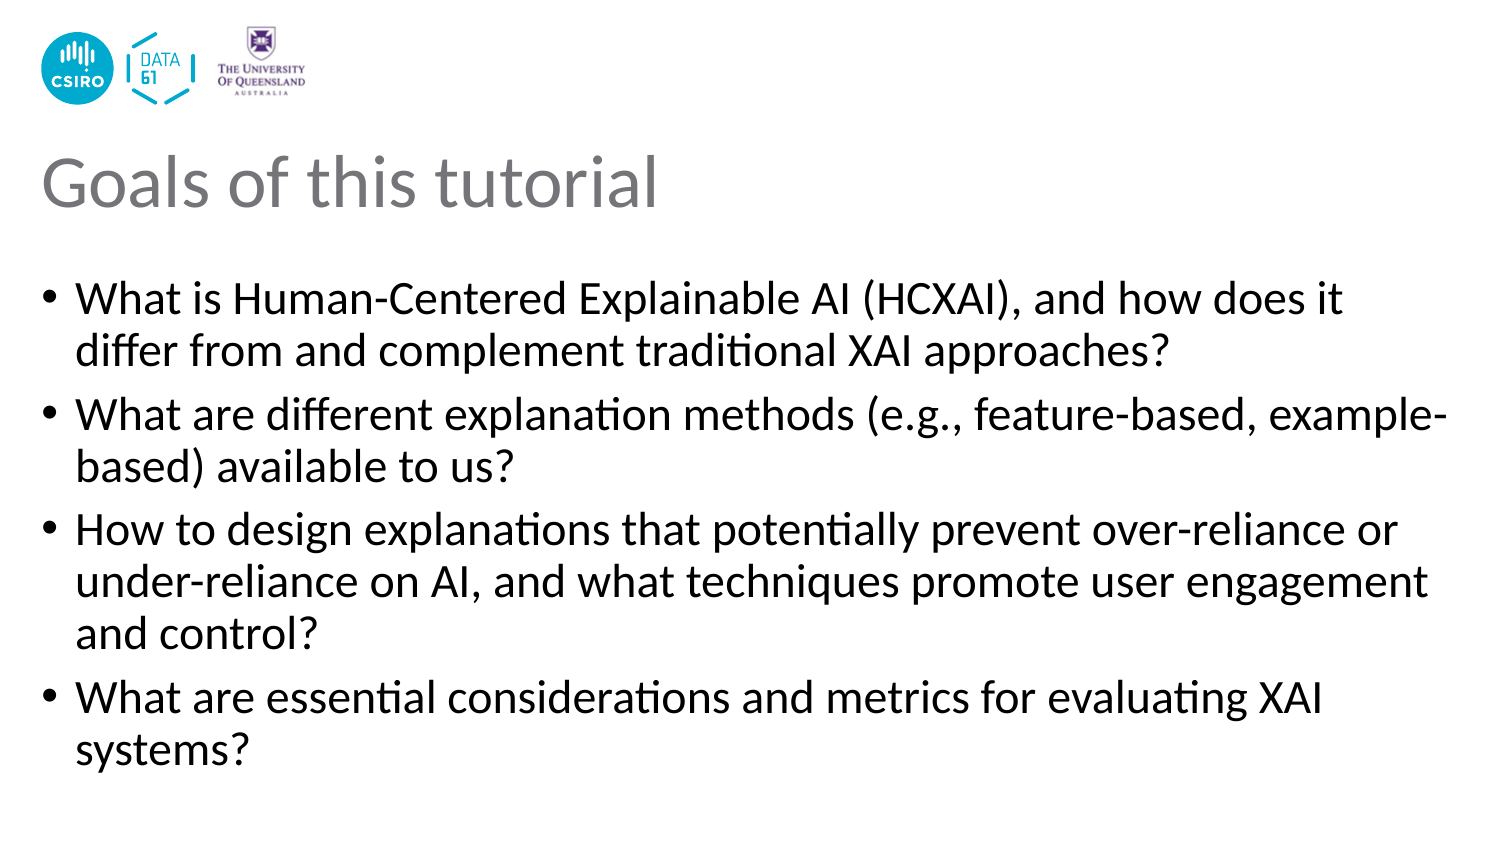

# Goals of this tutorial
What is Human-Centered Explainable AI (HCXAI), and how does it differ from and complement traditional XAI approaches?
What are different explanation methods (e.g., feature-based, example-based) available to us?
How to design explanations that potentially prevent over-reliance or under-reliance on AI, and what techniques promote user engagement and control?
What are essential considerations and metrics for evaluating XAI systems?